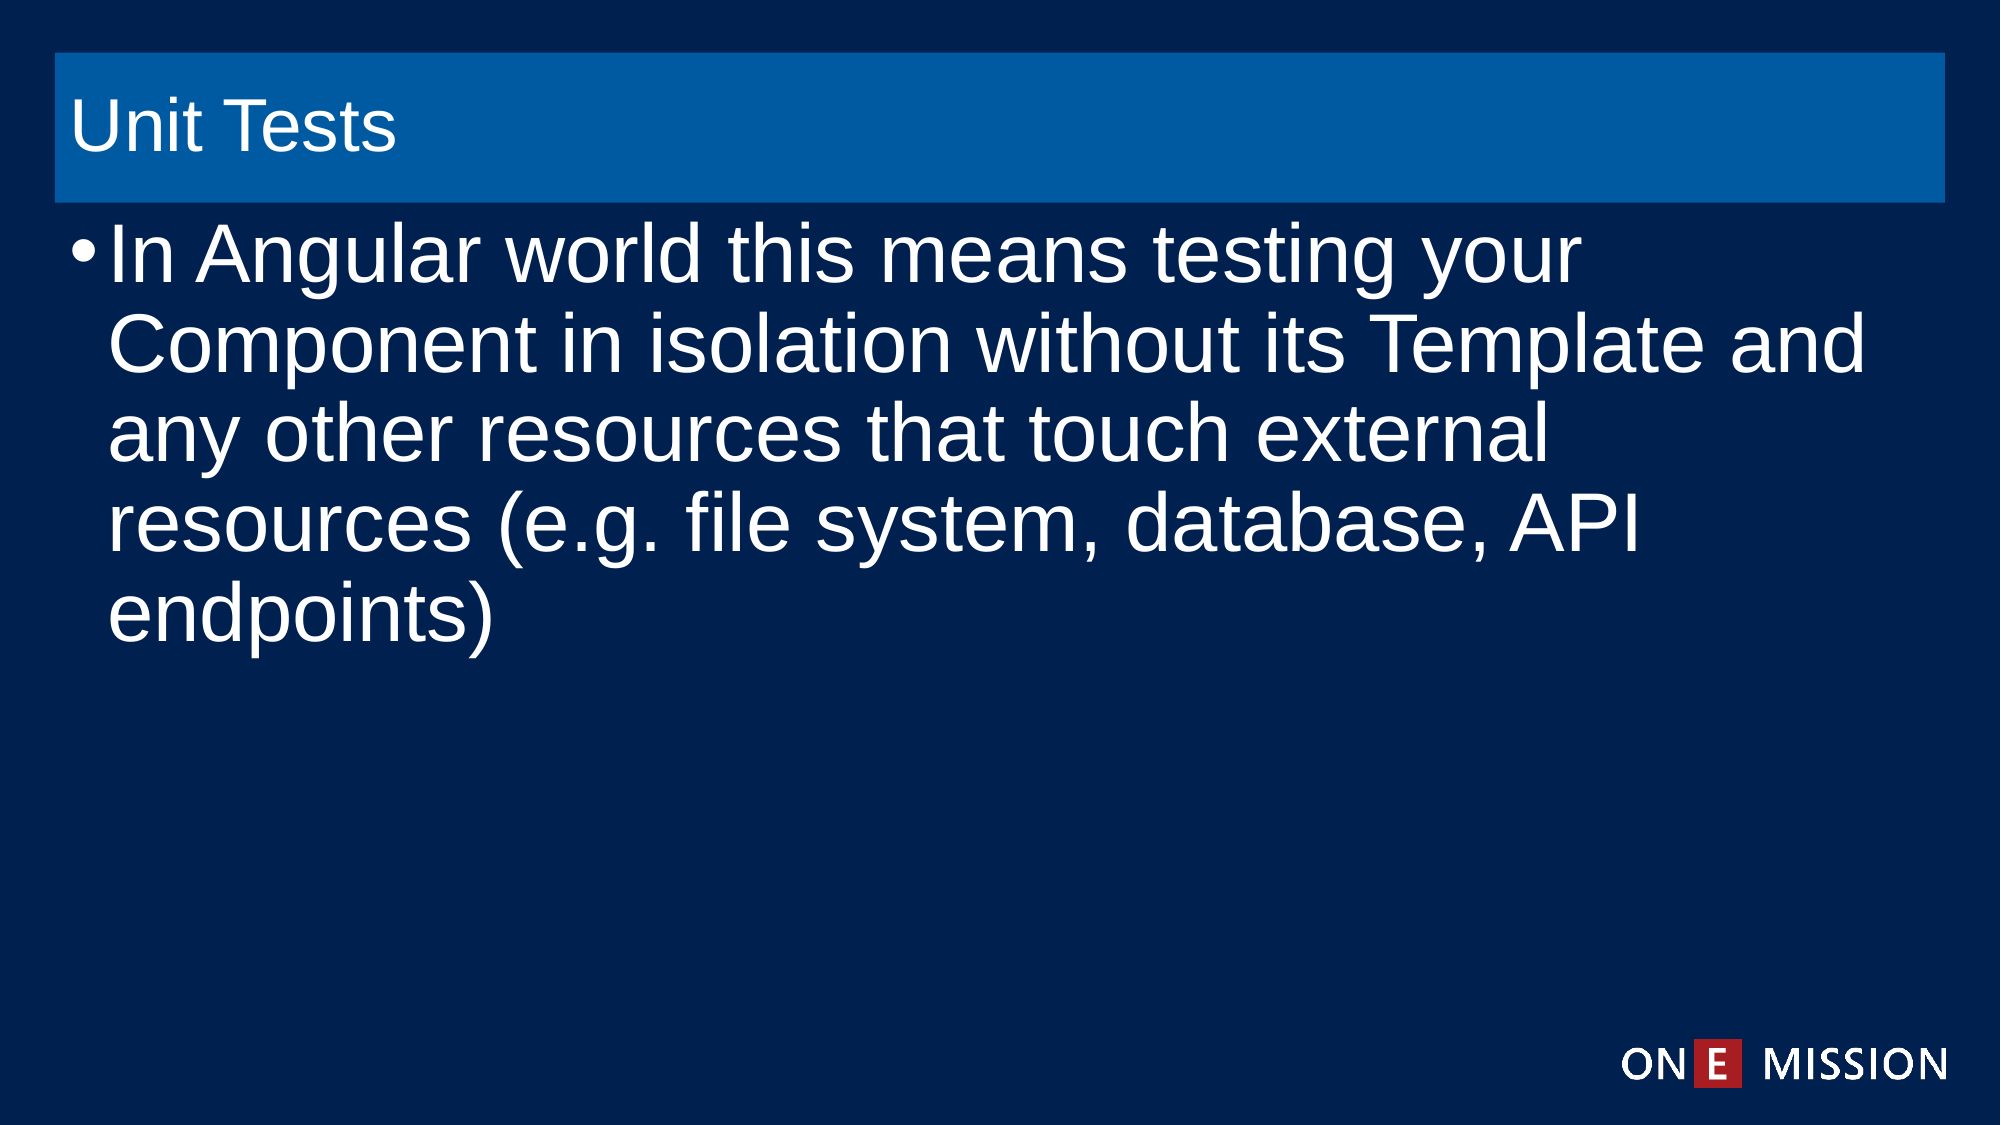

# Unit Tests
In Angular world this means testing your Component in isolation without its Template and any other resources that touch external resources (e.g. file system, database, API endpoints)